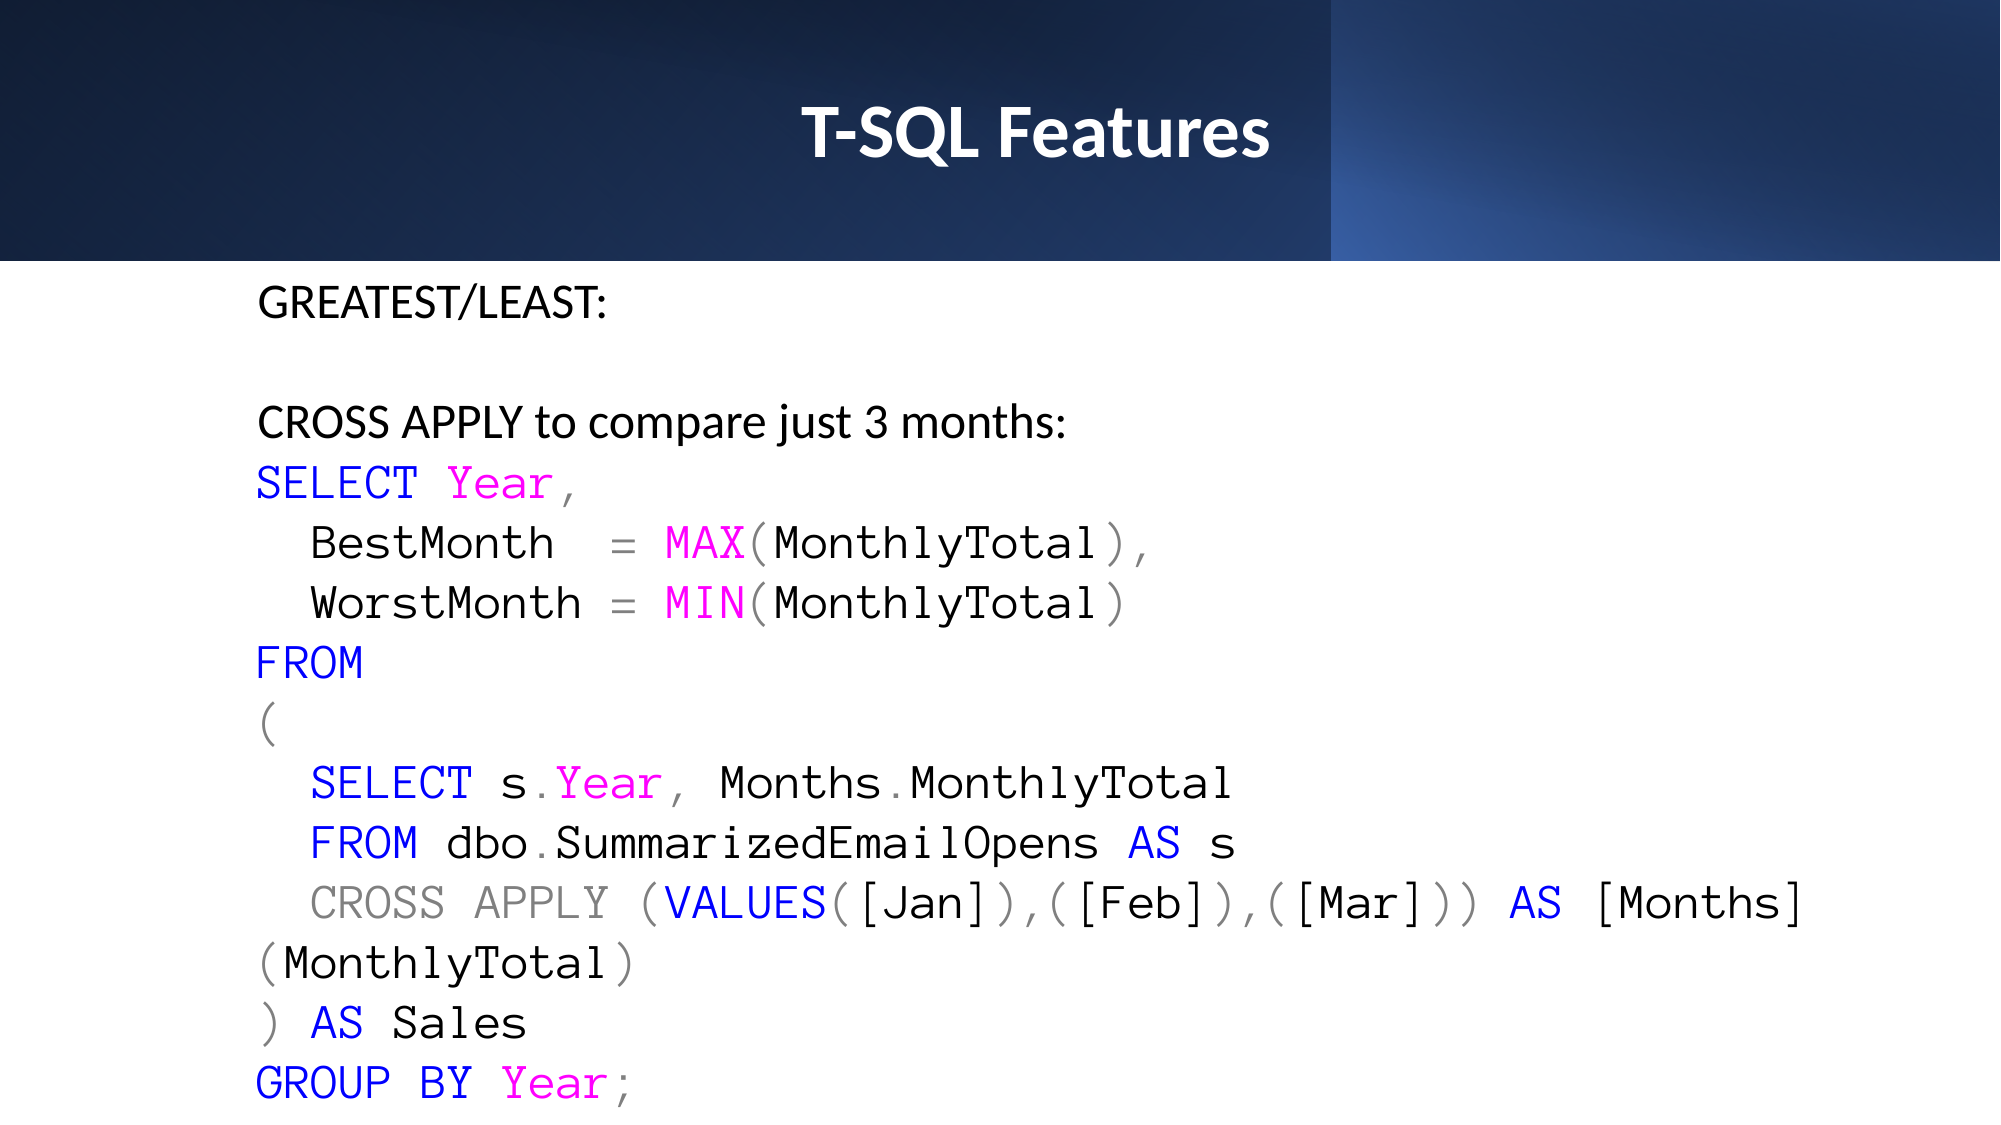

# T-SQL Features
GREATEST/LEAST:

CROSS APPLY to compare just 3 months:
SELECT Year,
  BestMonth  = MAX(MonthlyTotal),
  WorstMonth = MIN(MonthlyTotal)
FROM
(
  SELECT s.Year, Months.MonthlyTotal
  FROM dbo.SummarizedEmailOpens AS s
  CROSS APPLY (VALUES([Jan]),([Feb]),([Mar])) AS [Months](MonthlyTotal)
) AS Sales
GROUP BY Year;